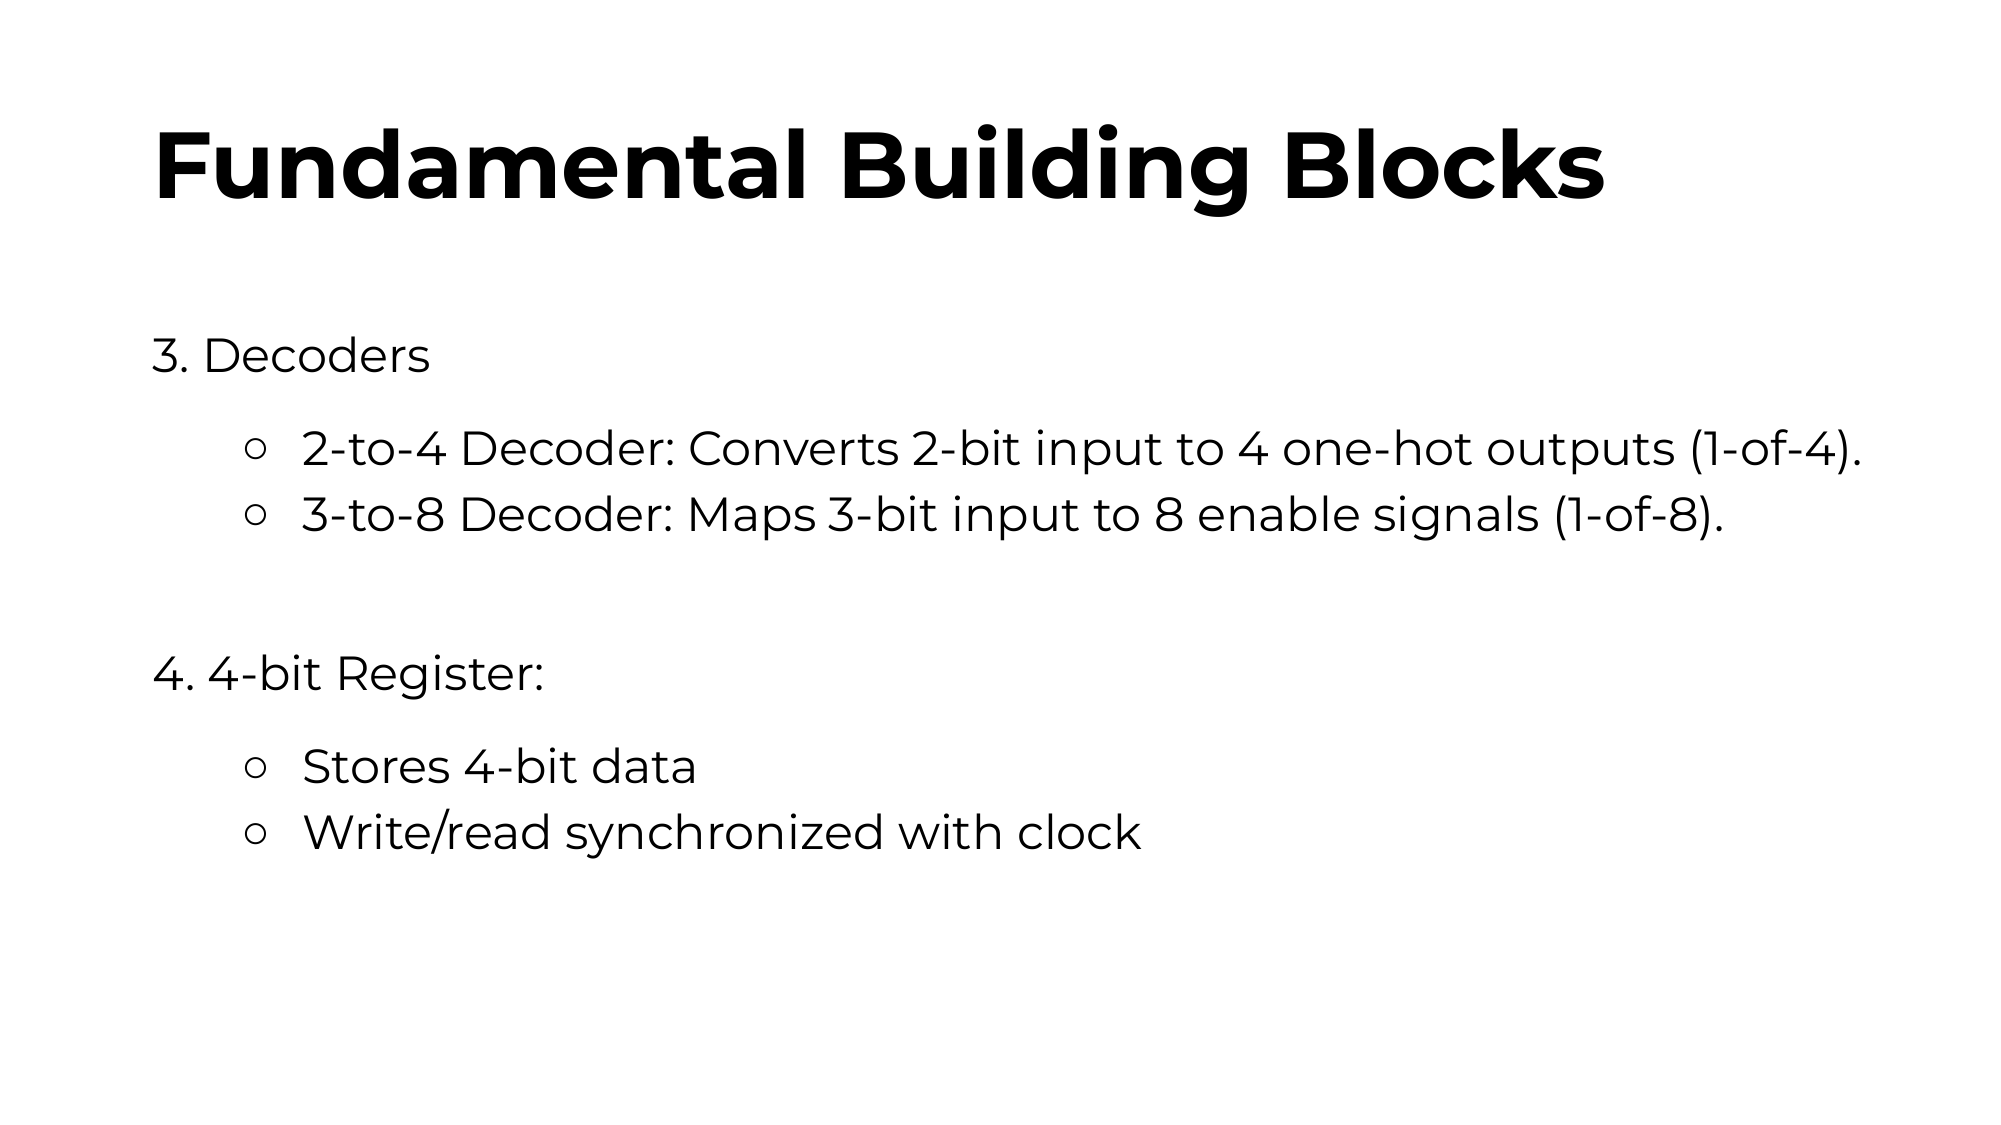

# Fundamental Building Blocks
3. Decoders
2-to-4 Decoder: Converts 2-bit input to 4 one-hot outputs (1-of-4).
3-to-8 Decoder: Maps 3-bit input to 8 enable signals (1-of-8).
4. 4-bit Register:
Stores 4-bit data
Write/read synchronized with clock